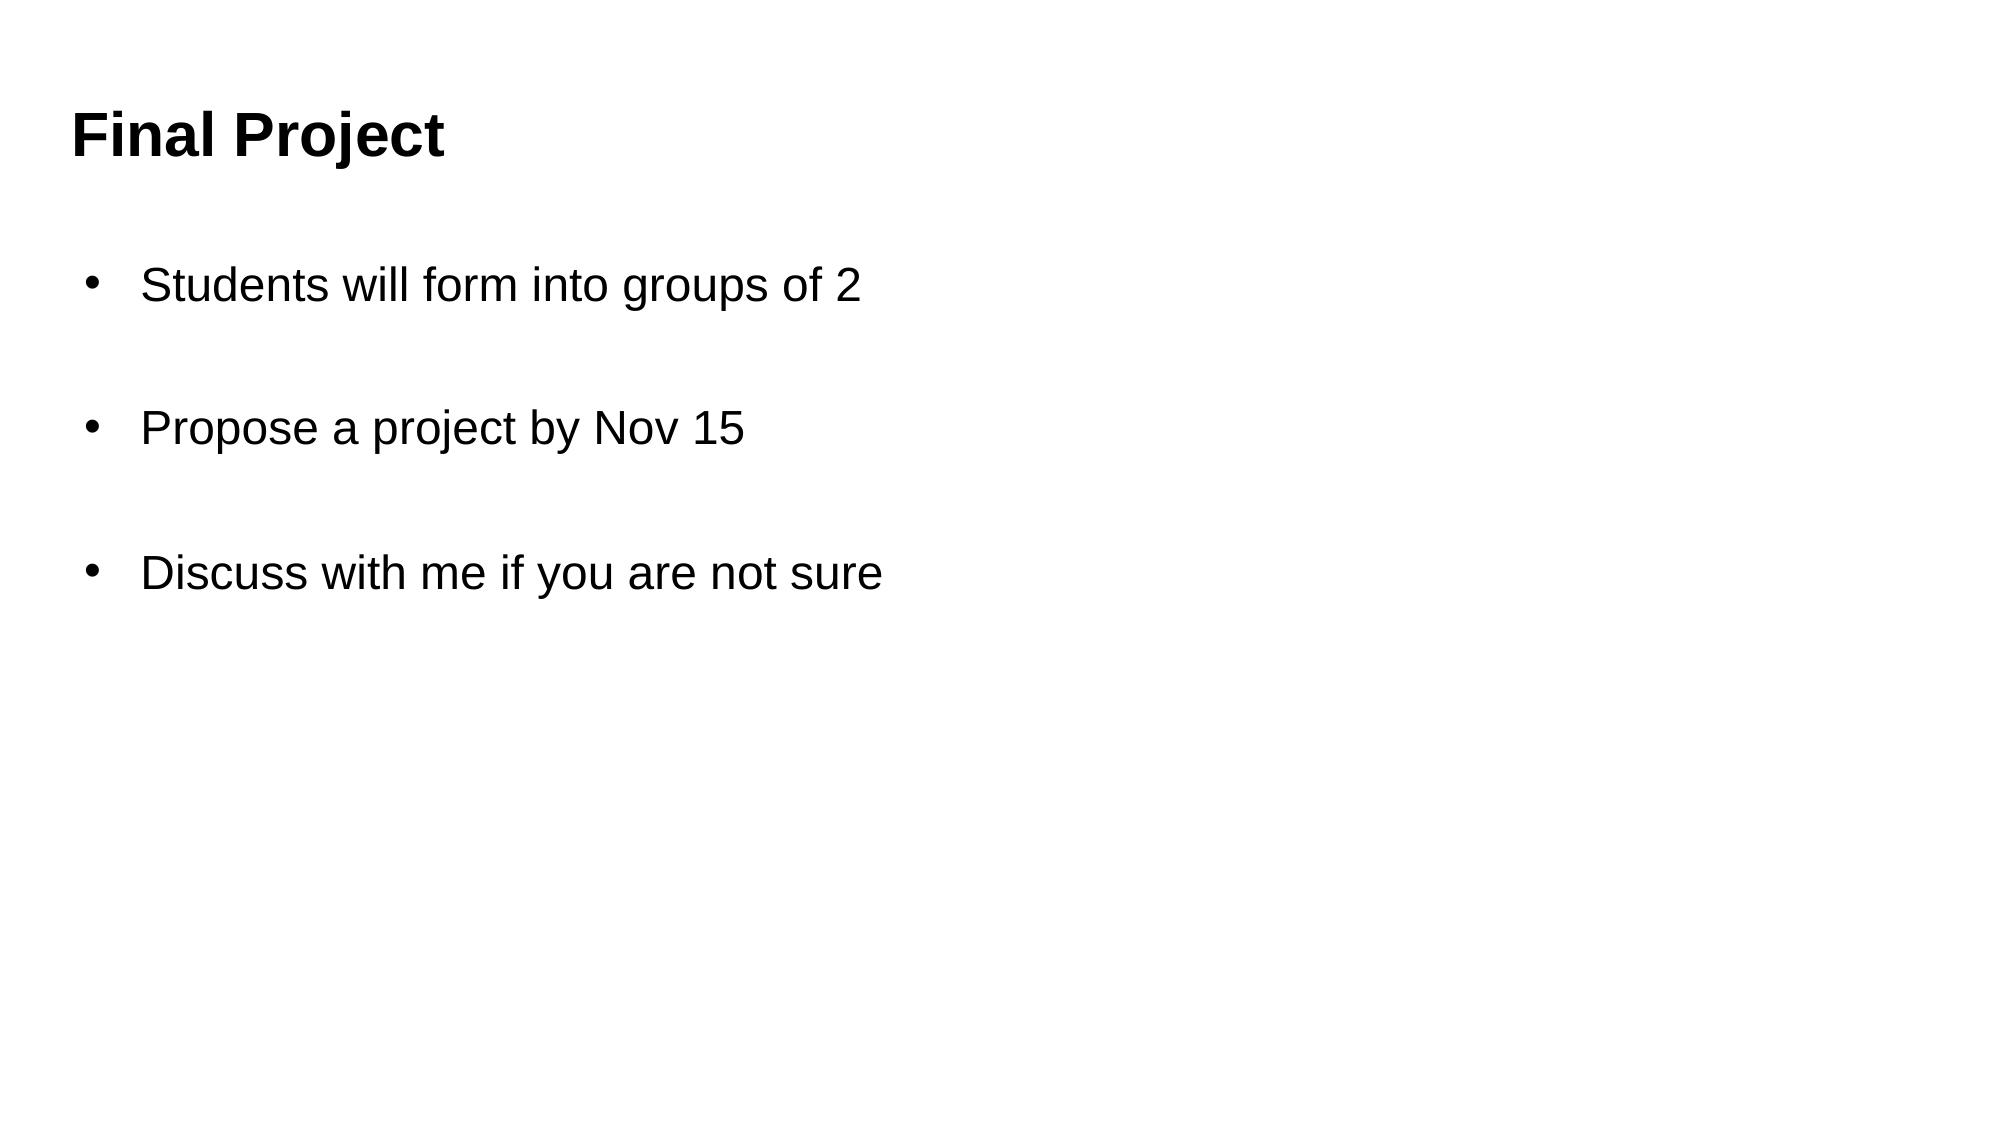

Final Project
Students will form into groups of 2

Propose a project by Nov 15

Discuss with me if you are not sure